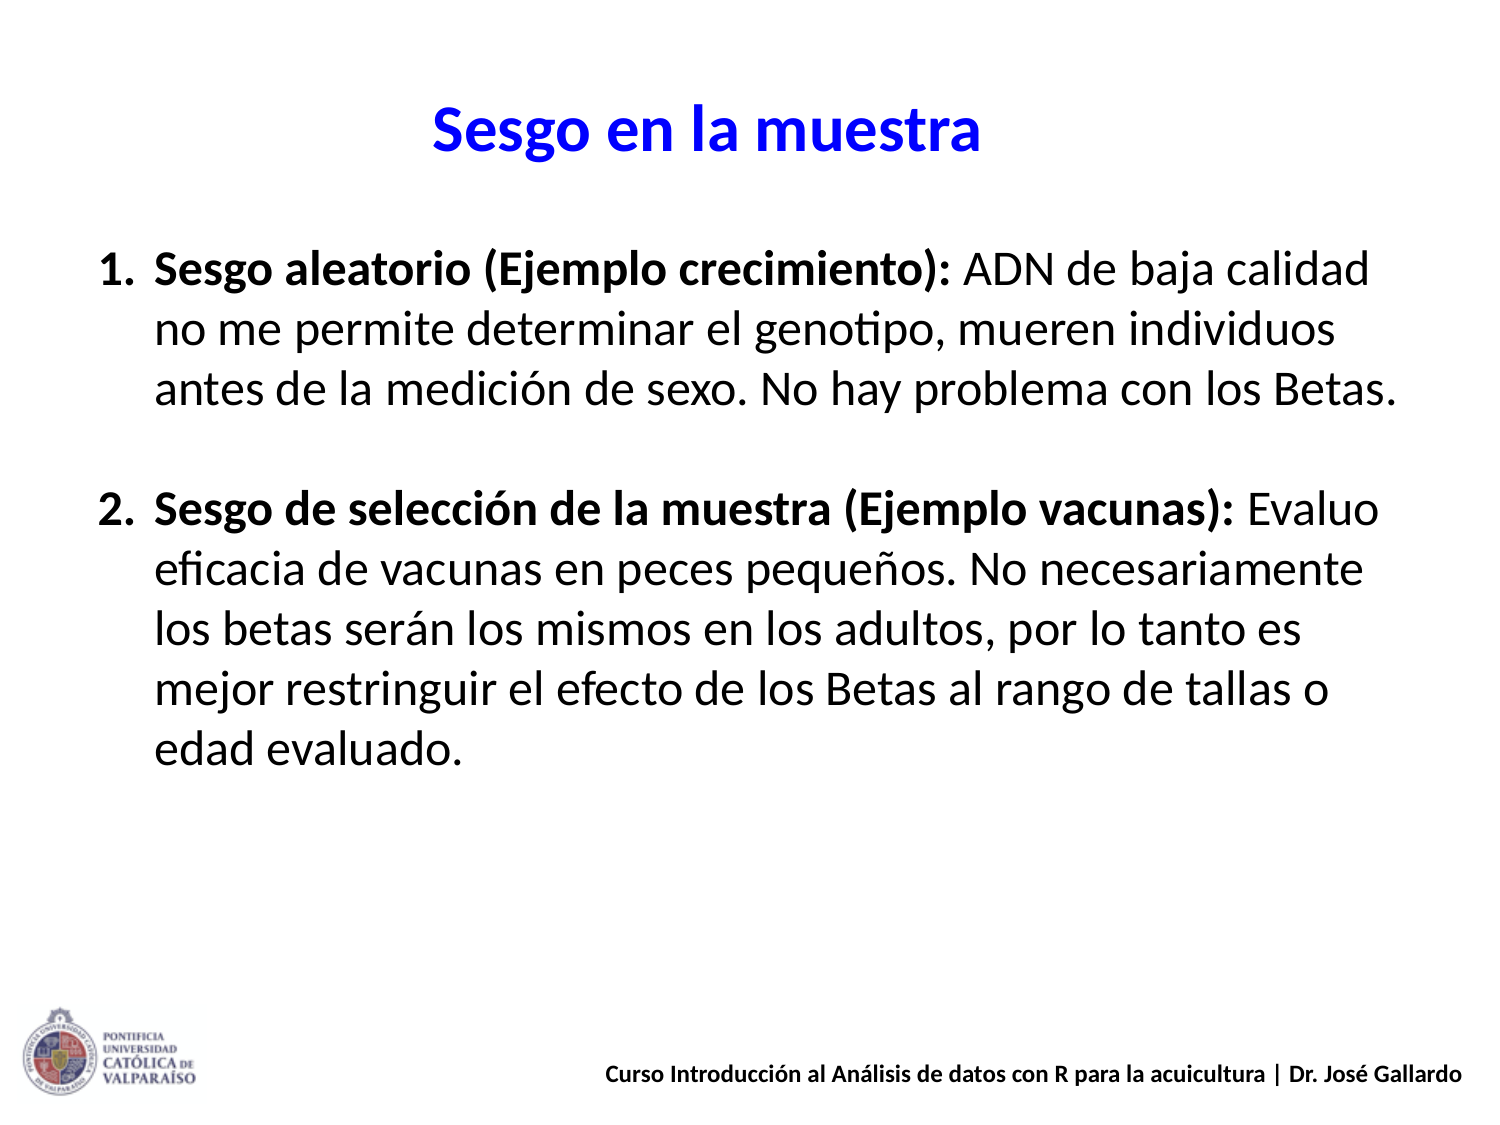

# Sesgo en la muestra
Sesgo aleatorio (Ejemplo crecimiento): ADN de baja calidad no me permite determinar el genotipo, mueren individuos antes de la medición de sexo. No hay problema con los Betas.

Sesgo de selección de la muestra (Ejemplo vacunas): Evaluo eficacia de vacunas en peces pequeños. No necesariamente los betas serán los mismos en los adultos, por lo tanto es mejor restringuir el efecto de los Betas al rango de tallas o edad evaluado.